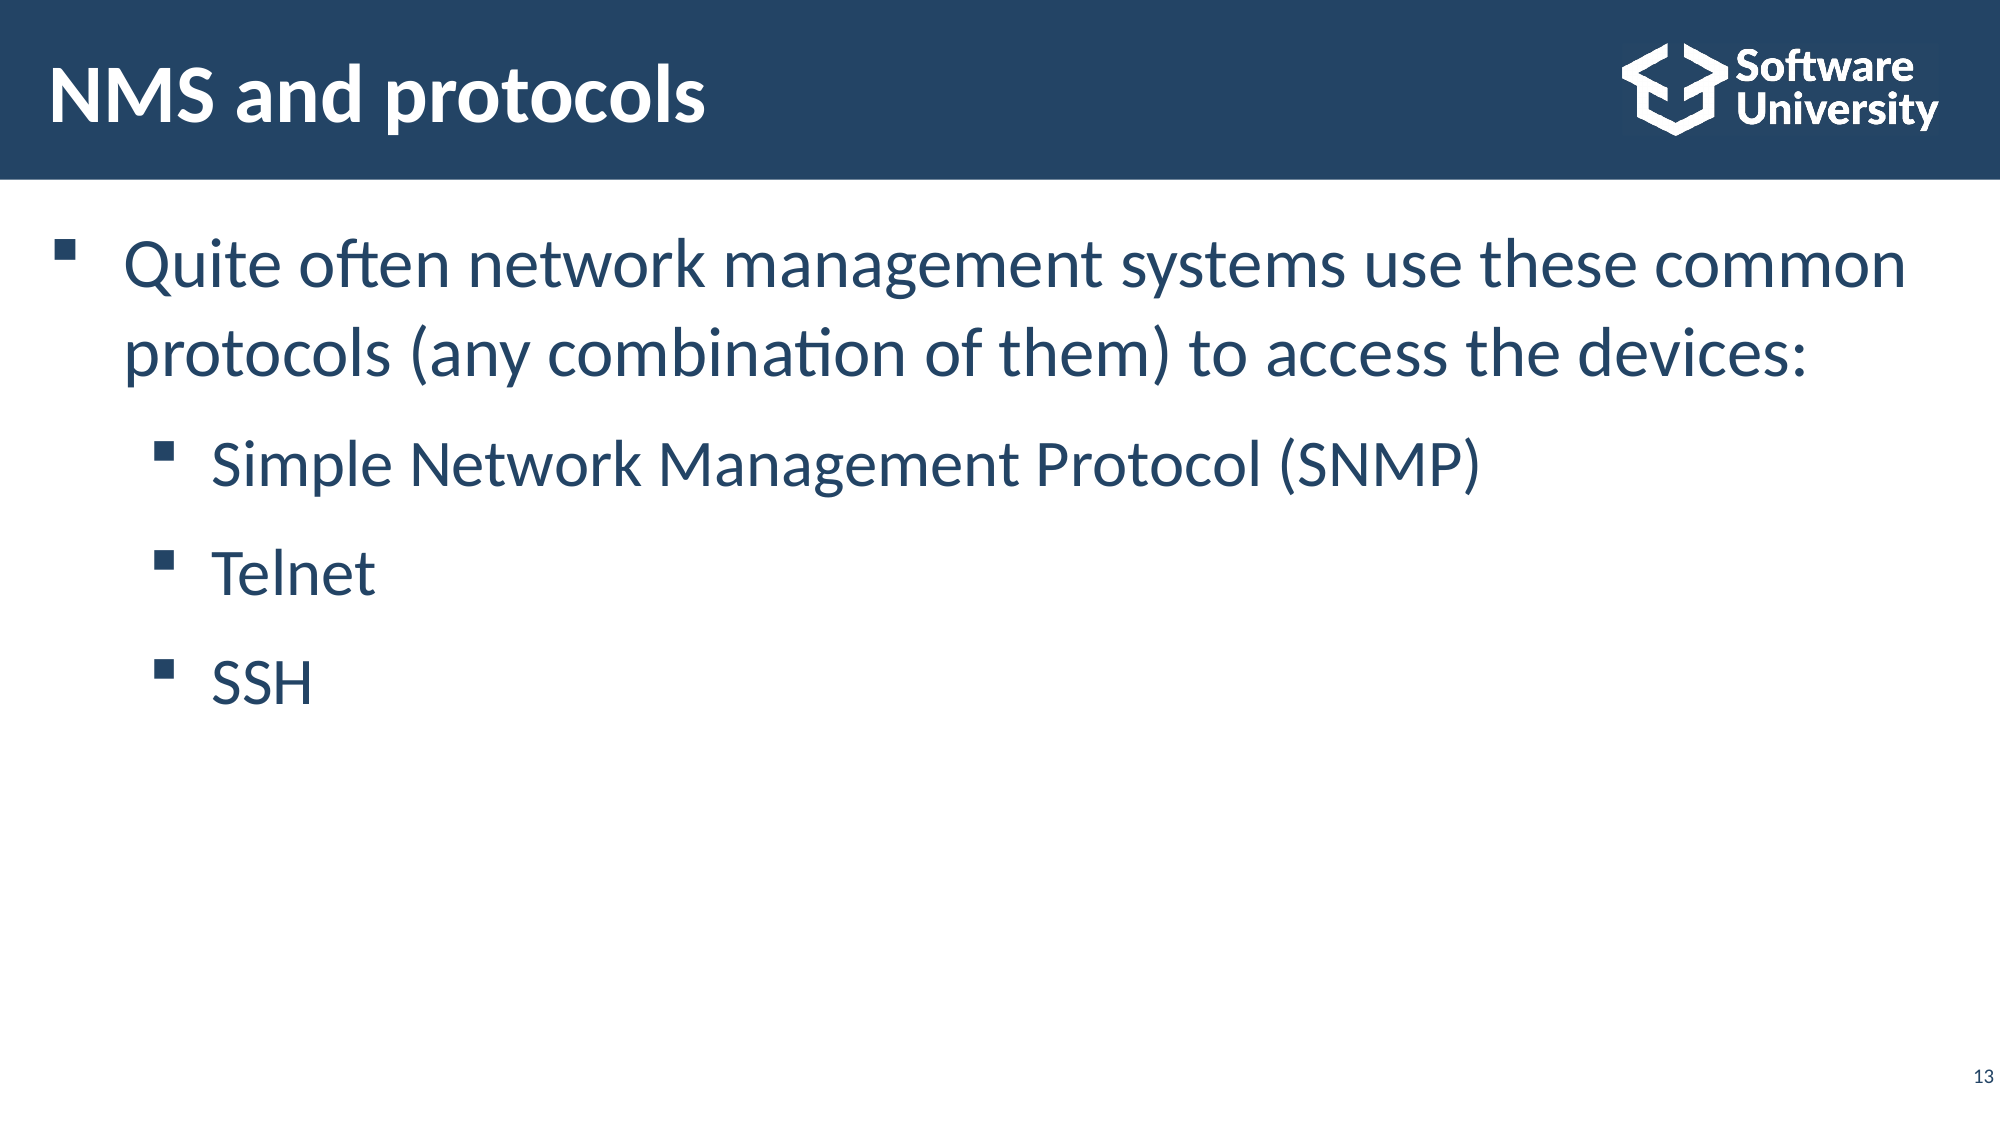

# NMS and protocols
Quite often network management systems use these common
protocols (any combination of them) to access the devices:
Simple Network Management Protocol (SNMP)
Telnet
SSH
13